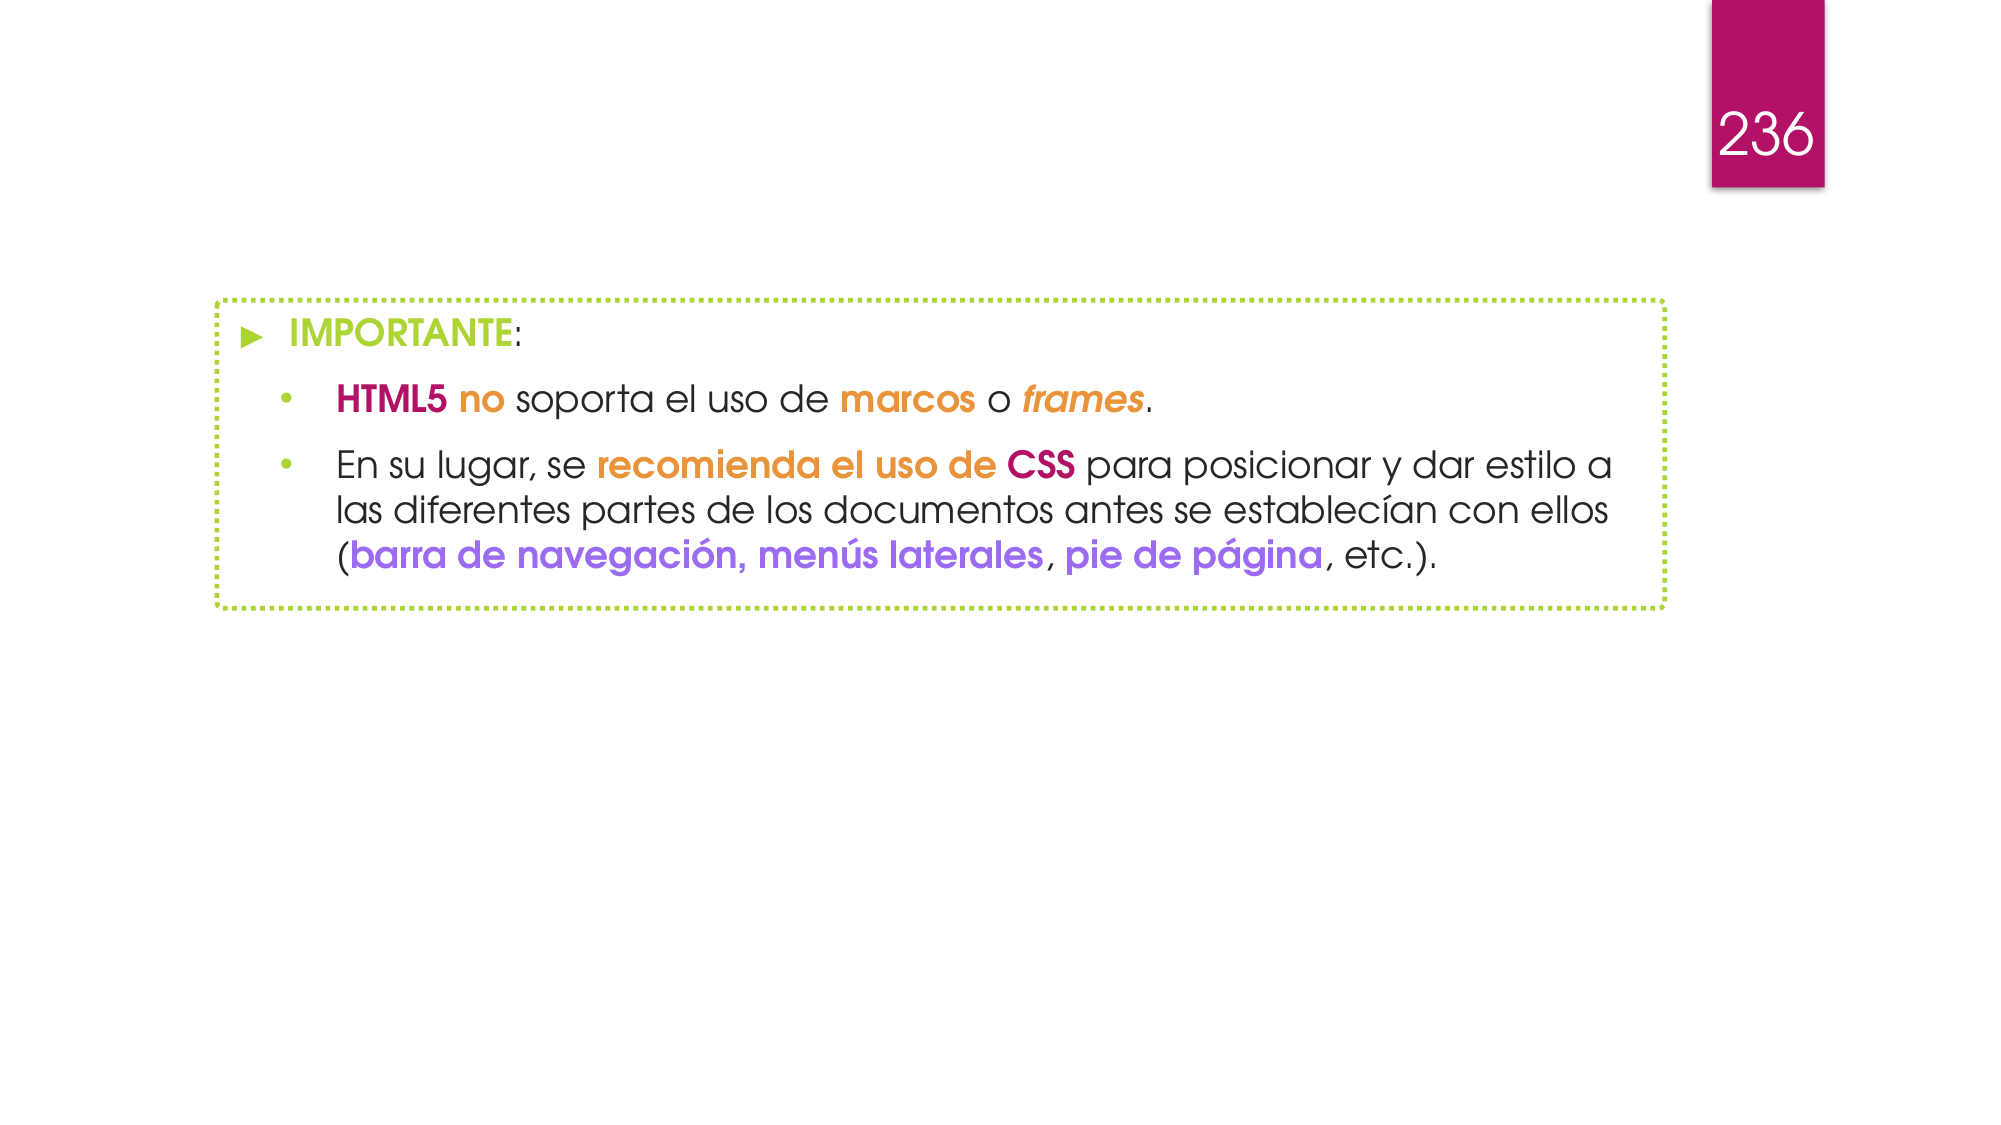

236
IMPORTANTE:
HTML5 no soporta el uso de marcos o frames.
En su lugar, se recomienda el uso de CSS para posicionar y dar estilo a las diferentes partes de los documentos antes se establecían con ellos (barra de navegación, menús laterales, pie de página, etc.).